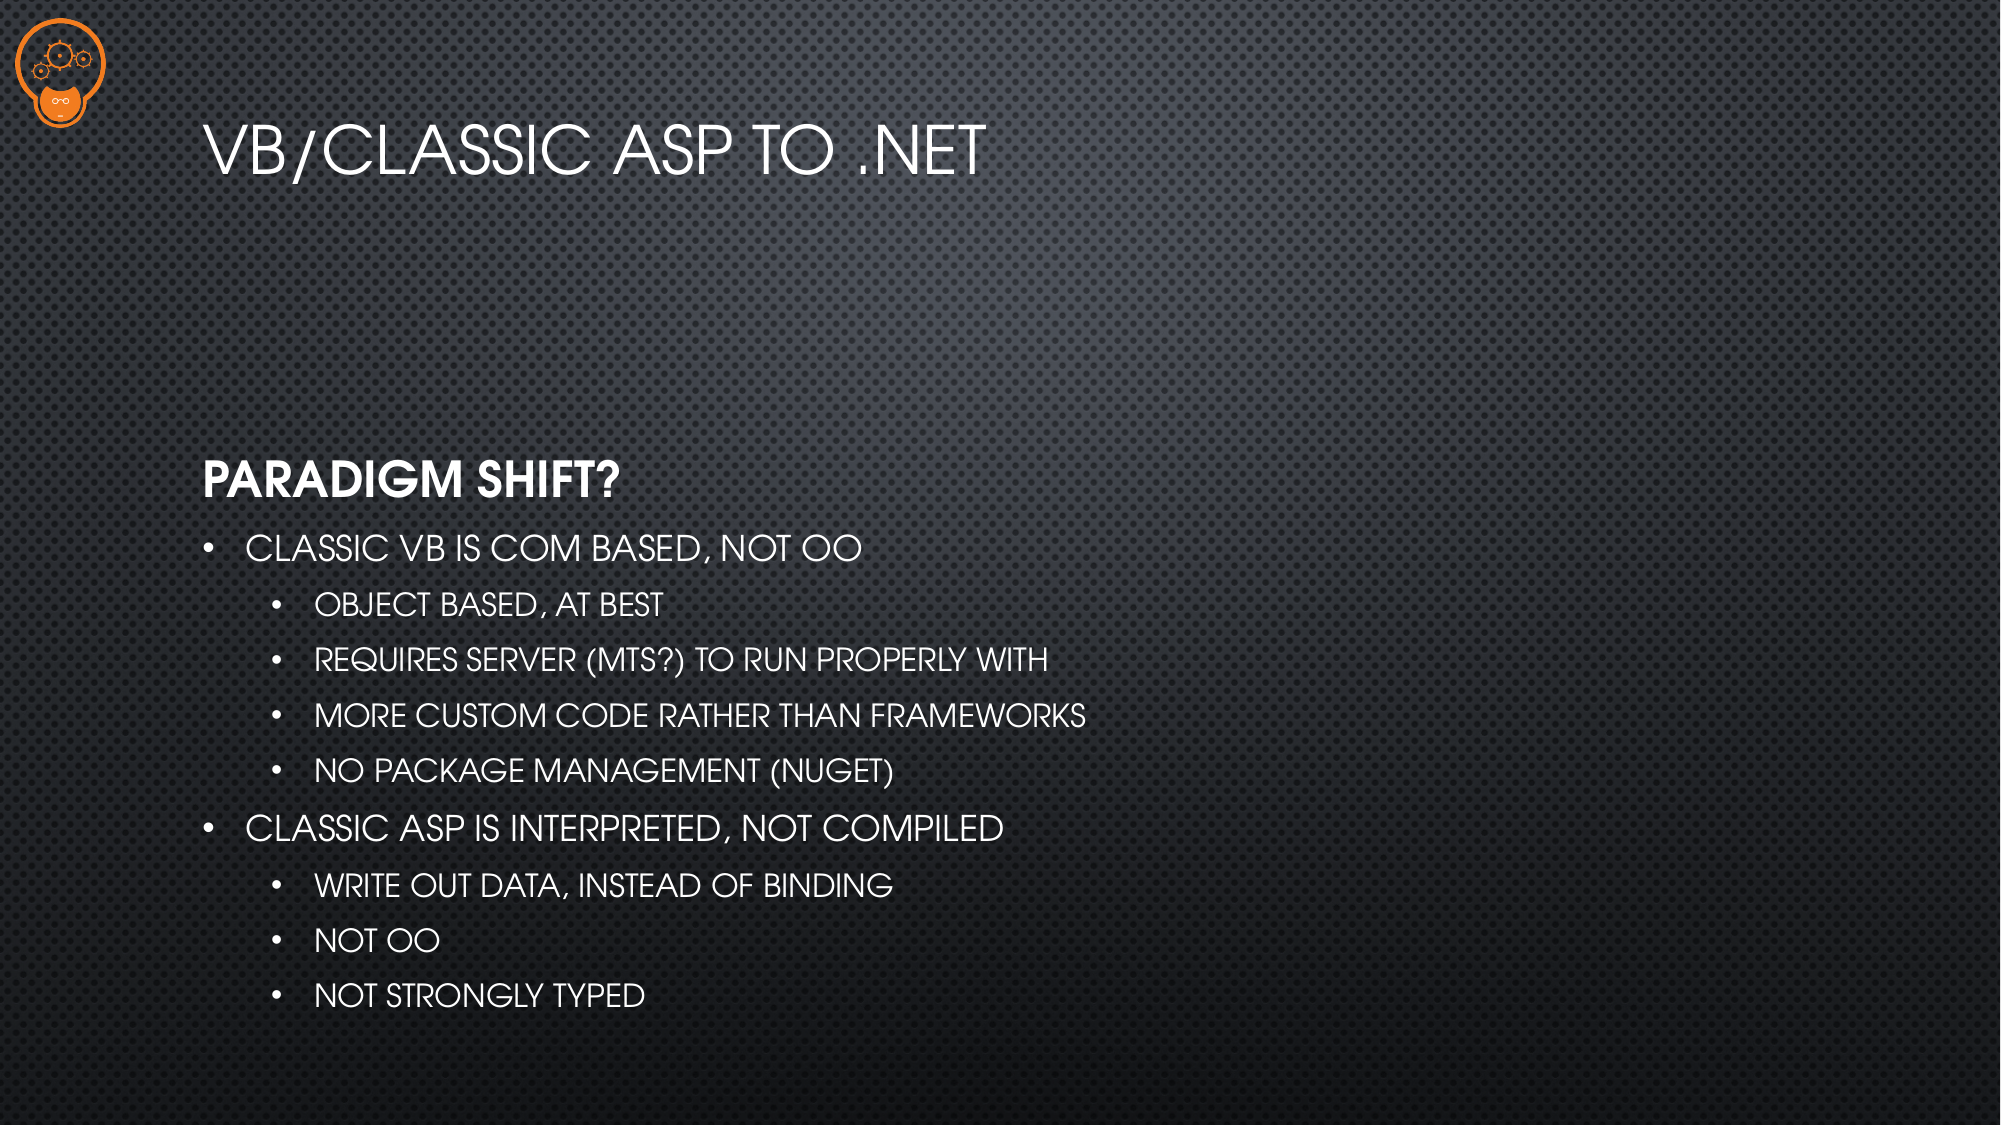

# VB/Classic ASP To .NET
Paradigm Shift?
Classic VB Is COM Based, Not OO
Object Based, at Best
Requires Server (MTS?) To Run Properly with
More Custom Code Rather Than Frameworks
No Package Management (NuGet)
Classic ASP Is Interpreted, Not Compiled
Write Out Data, Instead of Binding
Not OO
Not Strongly Typed